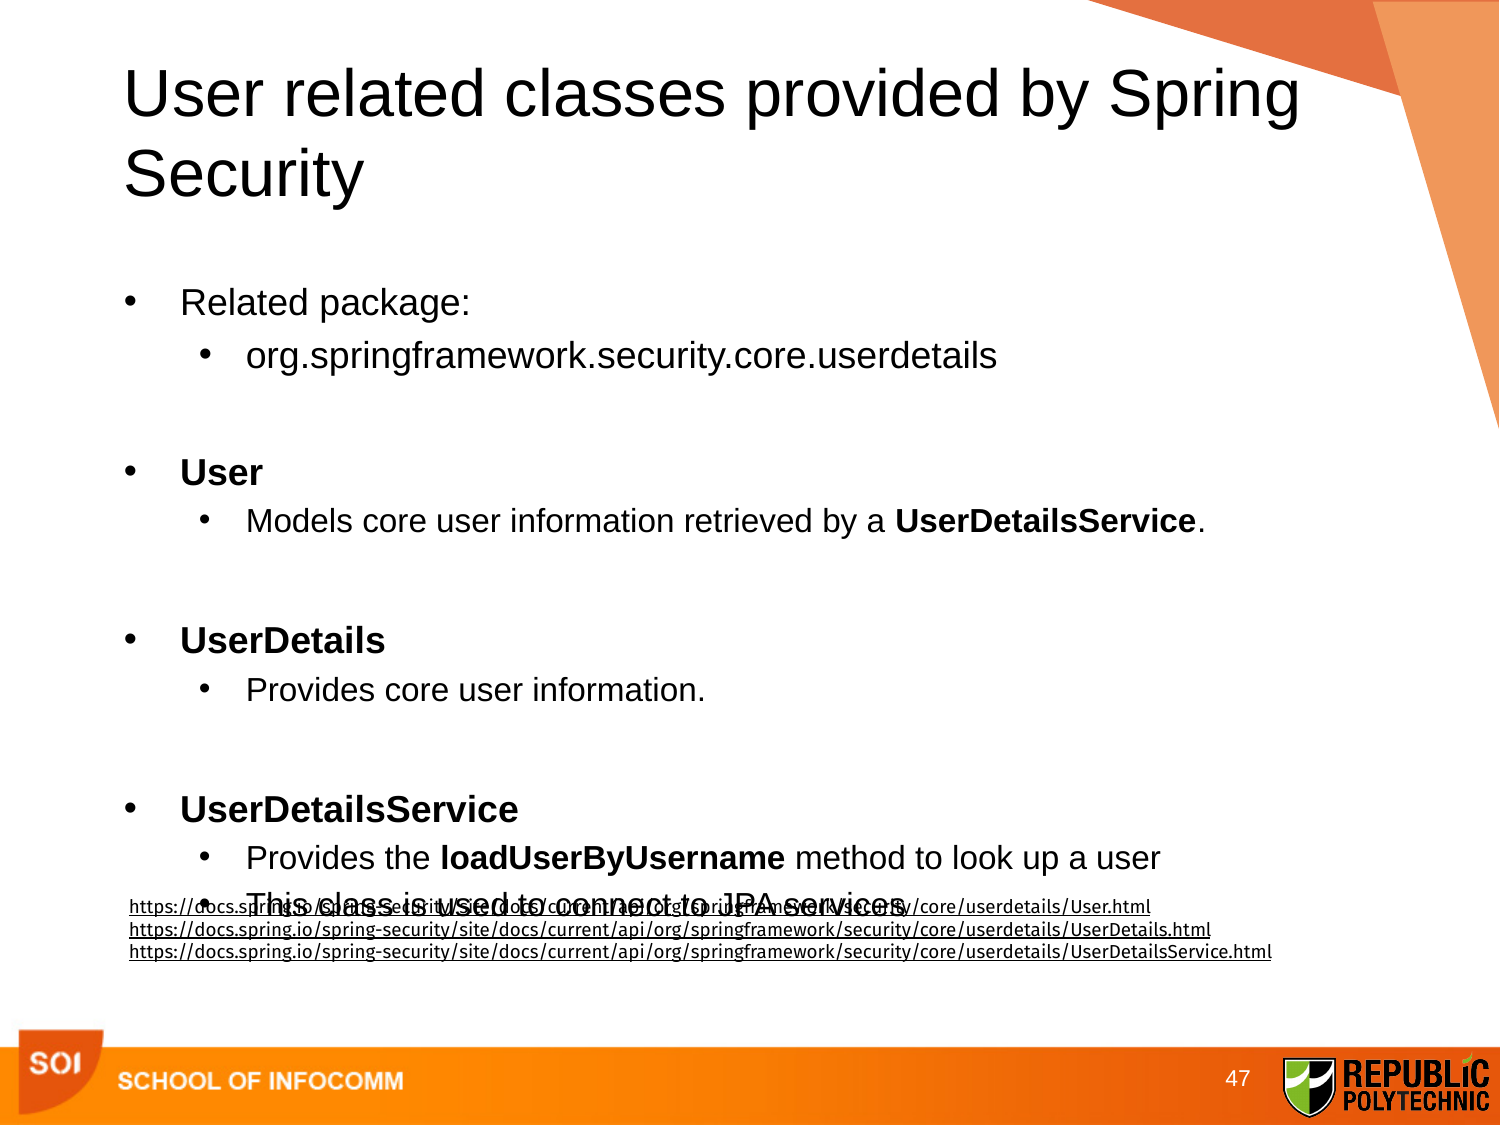

# User related classes provided by Spring Security
Related package:
org.springframework.security.core.userdetails

User
Models core user information retrieved by a UserDetailsService.

UserDetails
Provides core user information.

UserDetailsService
Provides the loadUserByUsername method to look up a user
This class is used to connect to JPA services
https://docs.spring.io/spring-security/site/docs/current/api/org/springframework/security/core/userdetails/User.html
https://docs.spring.io/spring-security/site/docs/current/api/org/springframework/security/core/userdetails/UserDetails.html
https://docs.spring.io/spring-security/site/docs/current/api/org/springframework/security/core/userdetails/UserDetailsService.html

47